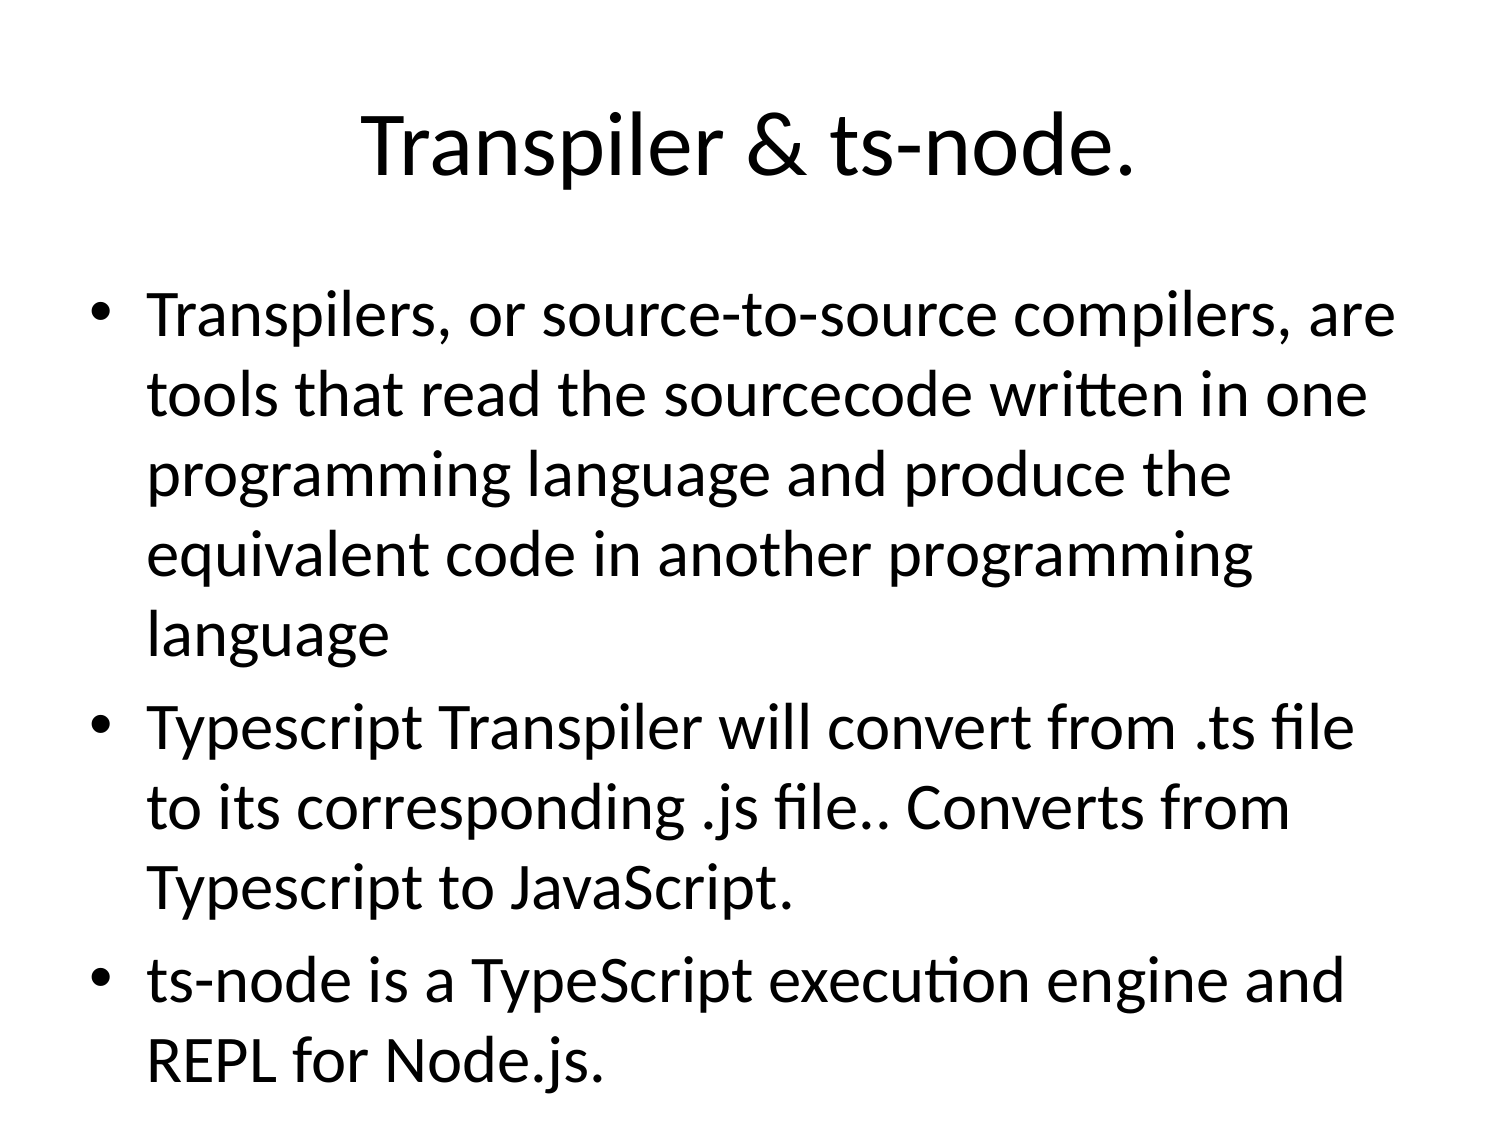

# Transpiler & ts-node.
Transpilers, or source-to-source compilers, are tools that read the sourcecode written in one programming language and produce the equivalent code in another programming language
Typescript Transpiler will convert from .ts file to its corresponding .js file.. Converts from Typescript to JavaScript.
ts-node is a TypeScript execution engine and REPL for Node.js.